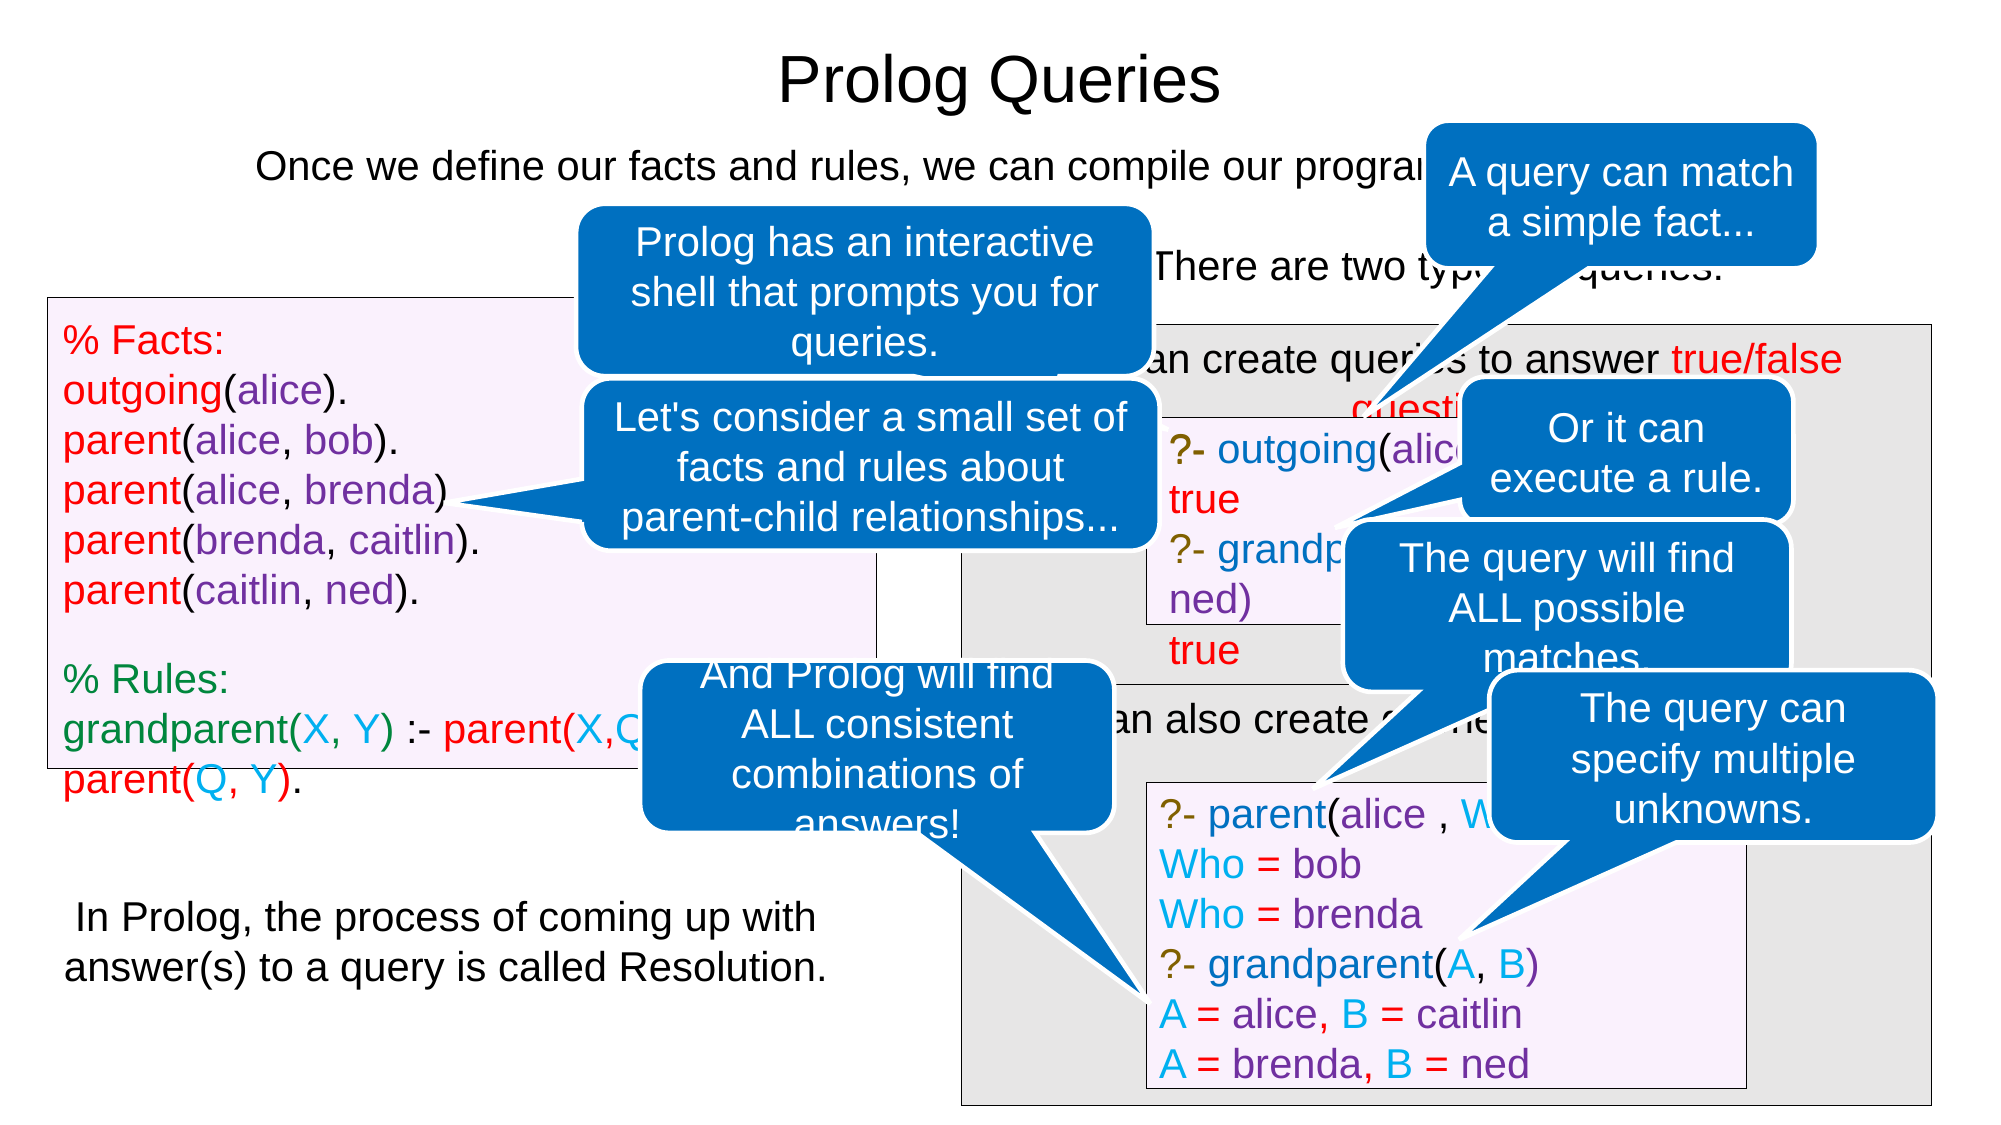

# Prolog Queries
A query can match a simple fact...
Once we define our facts and rules, we can compile our program and query them.
Prolog has an interactive shell that prompts you for queries.
There are two types of queries:

% Facts:
outgoing(alice).
parent(alice, bob).
parent(alice, brenda).
parent(brenda, caitlin).
parent(caitlin, ned).
% Rules:
grandparent(X, Y) :- parent(X,Q), parent(Q, Y).
We can create queries to answer true/false questions:

Or it can execute a rule.
Let's consider a small set of facts and rules about parent-child relationships...
?- outgoing(alice)
true
?- grandparent(brenda, ned)
true
?-

The query will find ALL possible matches.
And Prolog will find ALL consistent combinations of answers!
The query can specify multiple unknowns.
We can also create queries to fill-in-the-blanks:

?- parent(alice , Who)
Who = bob
Who = brenda
?- grandparent(A, B)
A = alice, B = caitlin
A = brenda, B = ned

In Prolog, the process of coming up with answer(s) to a query is called Resolution.